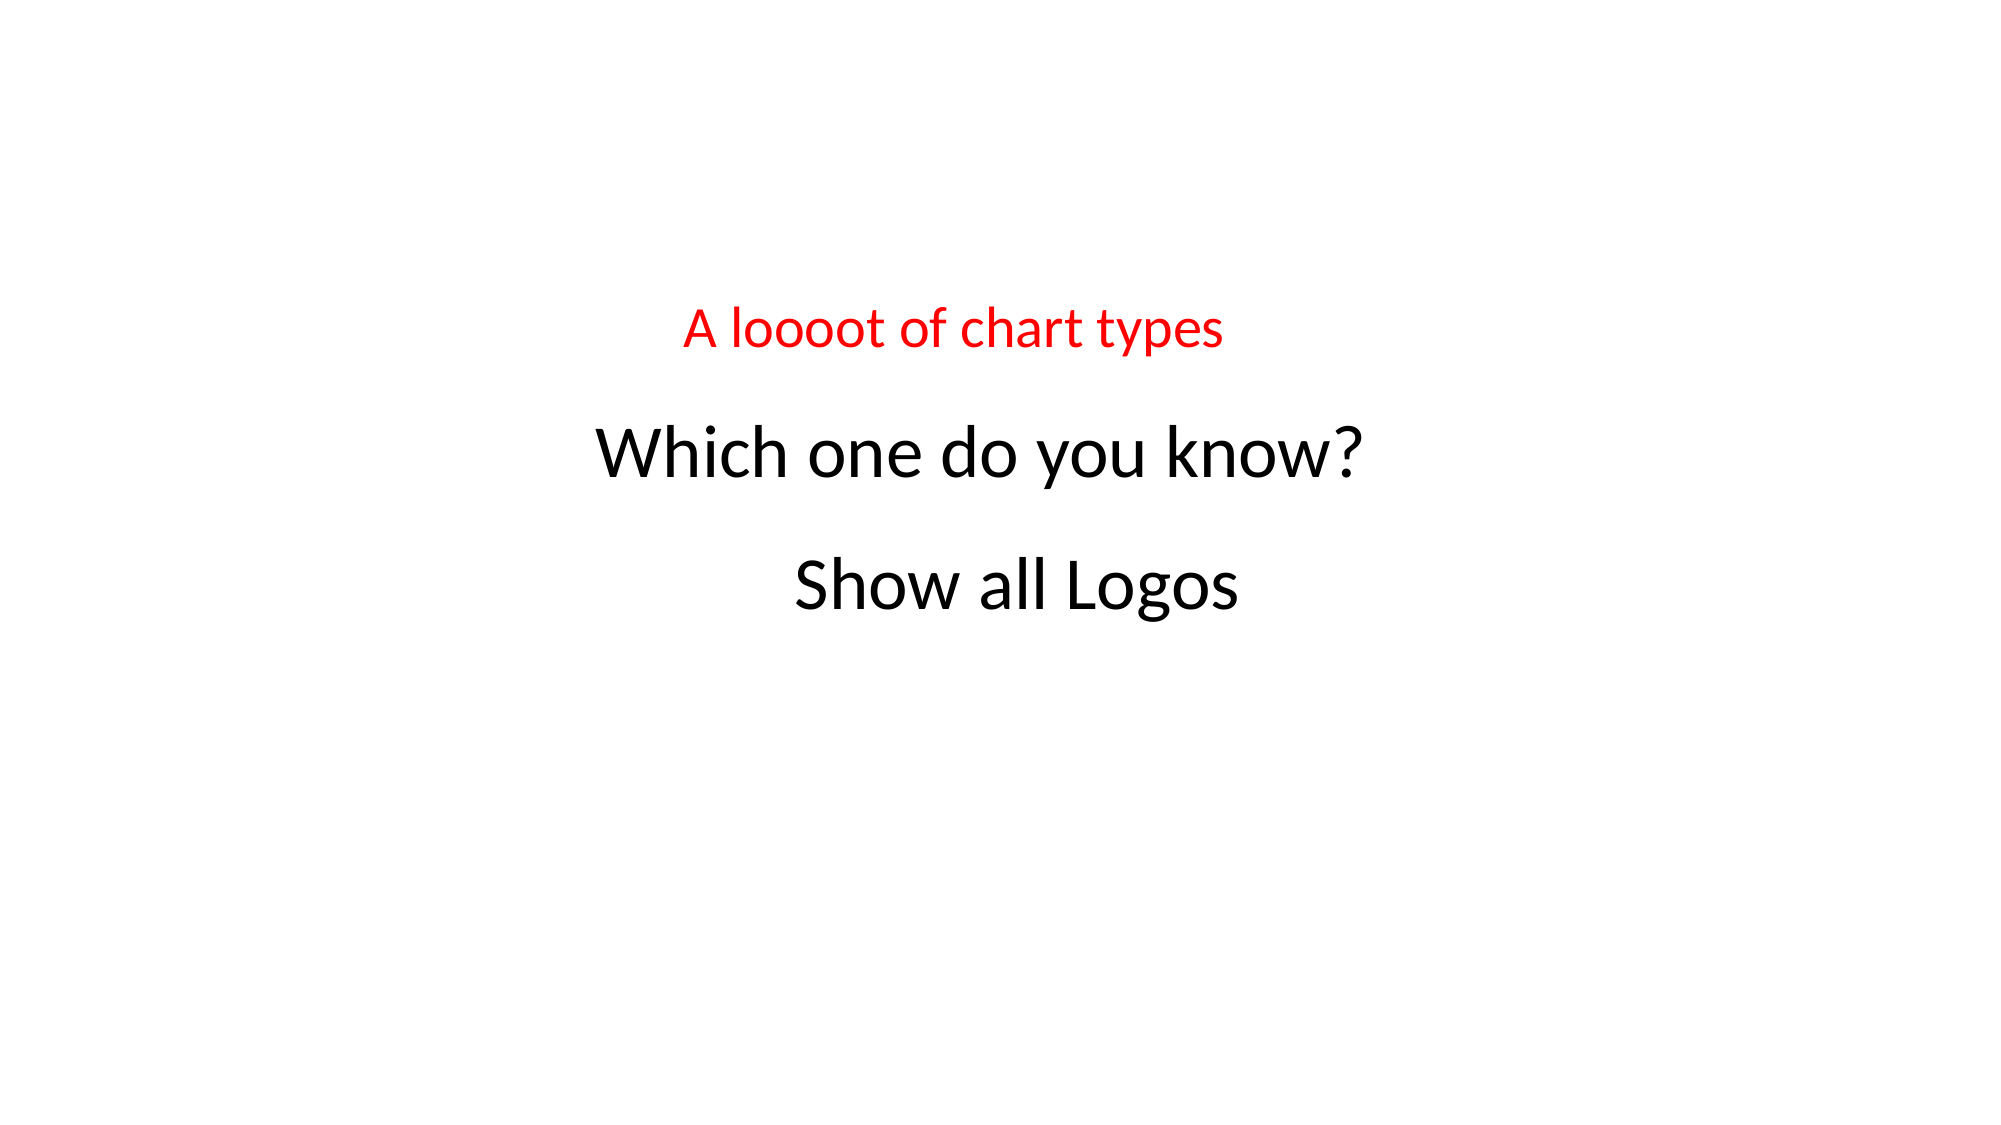

A loooot of chart types
Which one do you know?
Show all Logos